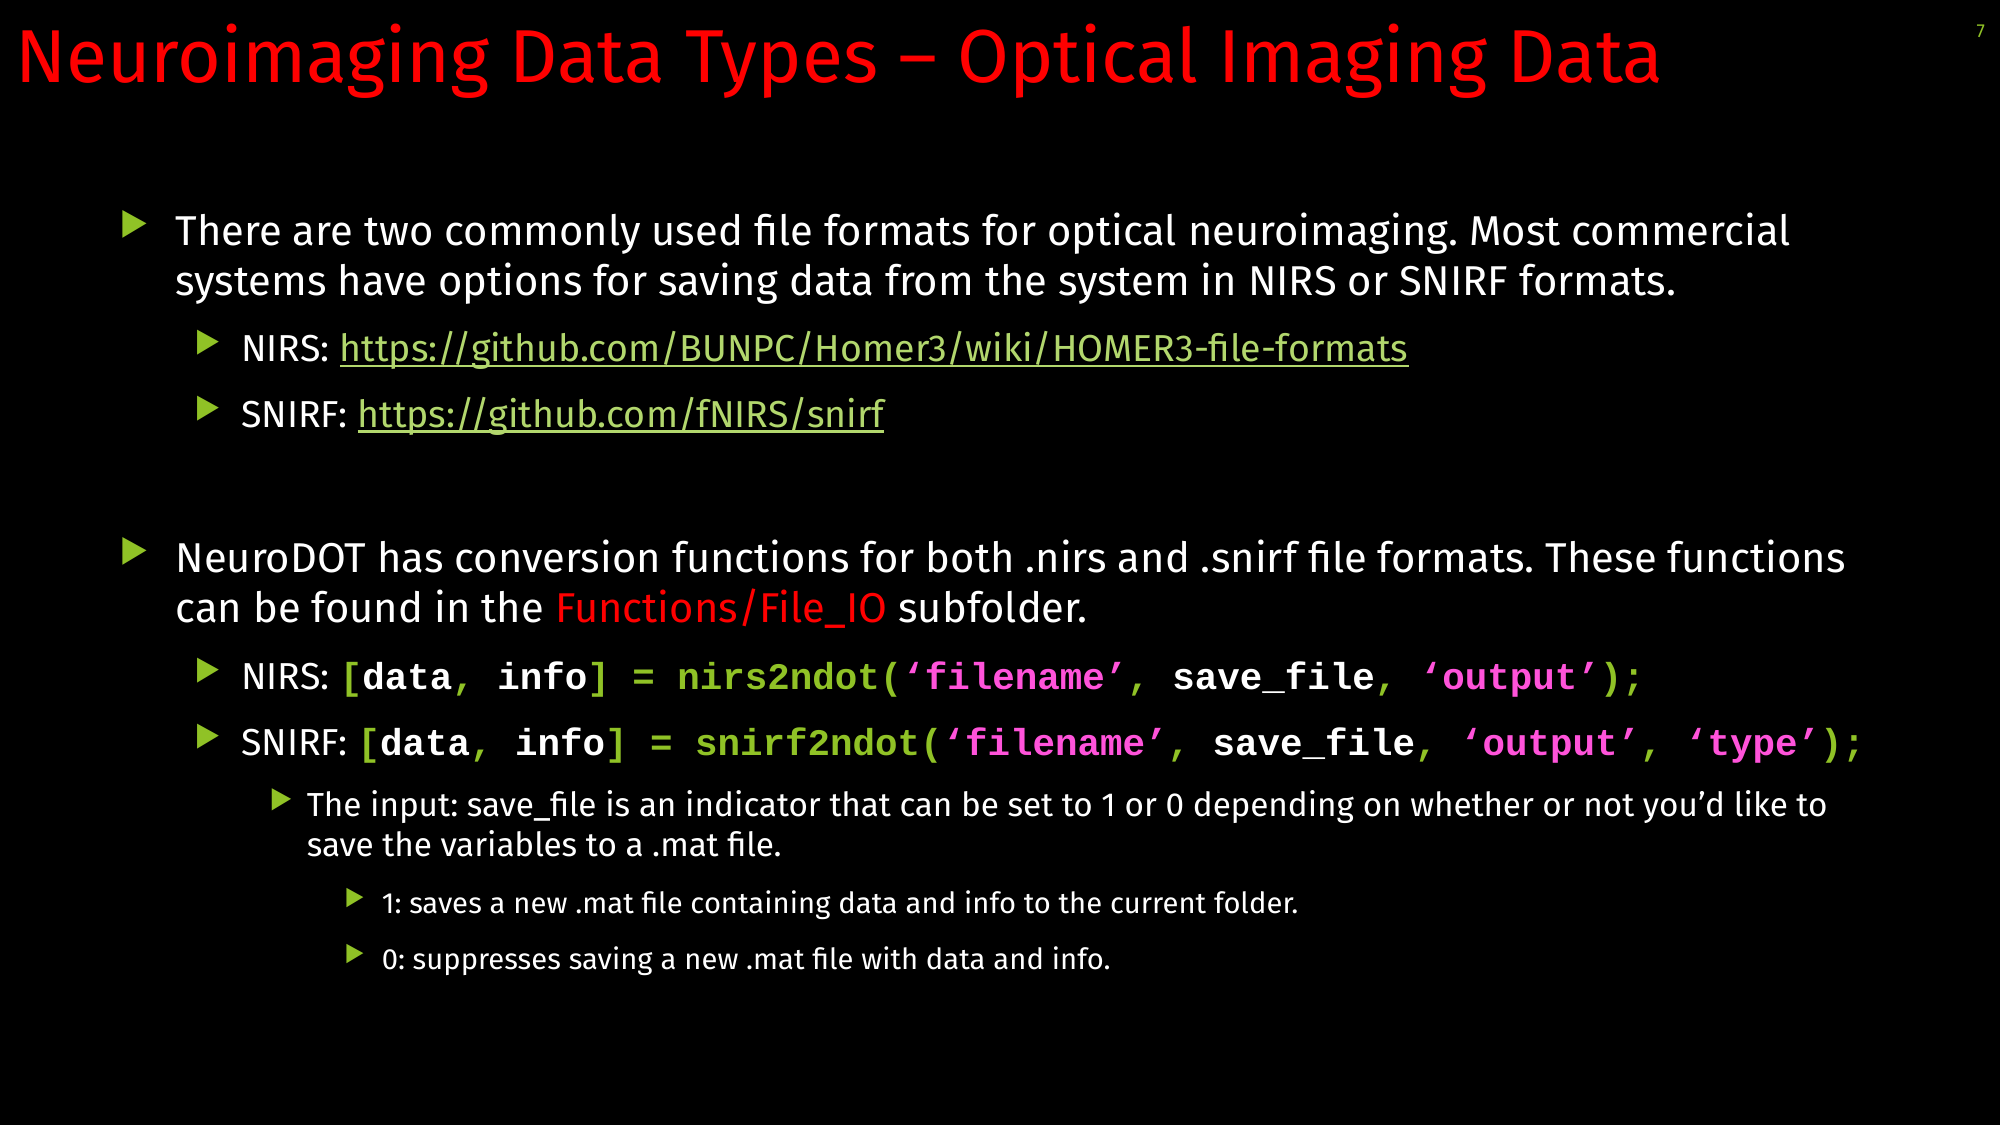

# Neuroimaging Data Types – Optical Imaging Data
7
There are two commonly used file formats for optical neuroimaging. Most commercial systems have options for saving data from the system in NIRS or SNIRF formats.
NIRS: https://github.com/BUNPC/Homer3/wiki/HOMER3-file-formats
SNIRF: https://github.com/fNIRS/snirf

NeuroDOT has conversion functions for both .nirs and .snirf file formats. These functions can be found in the Functions/File_IO subfolder.
NIRS: [data, info] = nirs2ndot(‘filename’, save_file, ‘output’);
SNIRF: [data, info] = snirf2ndot(‘filename’, save_file, ‘output’, ‘type’);
The input: save_file is an indicator that can be set to 1 or 0 depending on whether or not you’d like to save the variables to a .mat file.
1: saves a new .mat file containing data and info to the current folder.
0: suppresses saving a new .mat file with data and info.